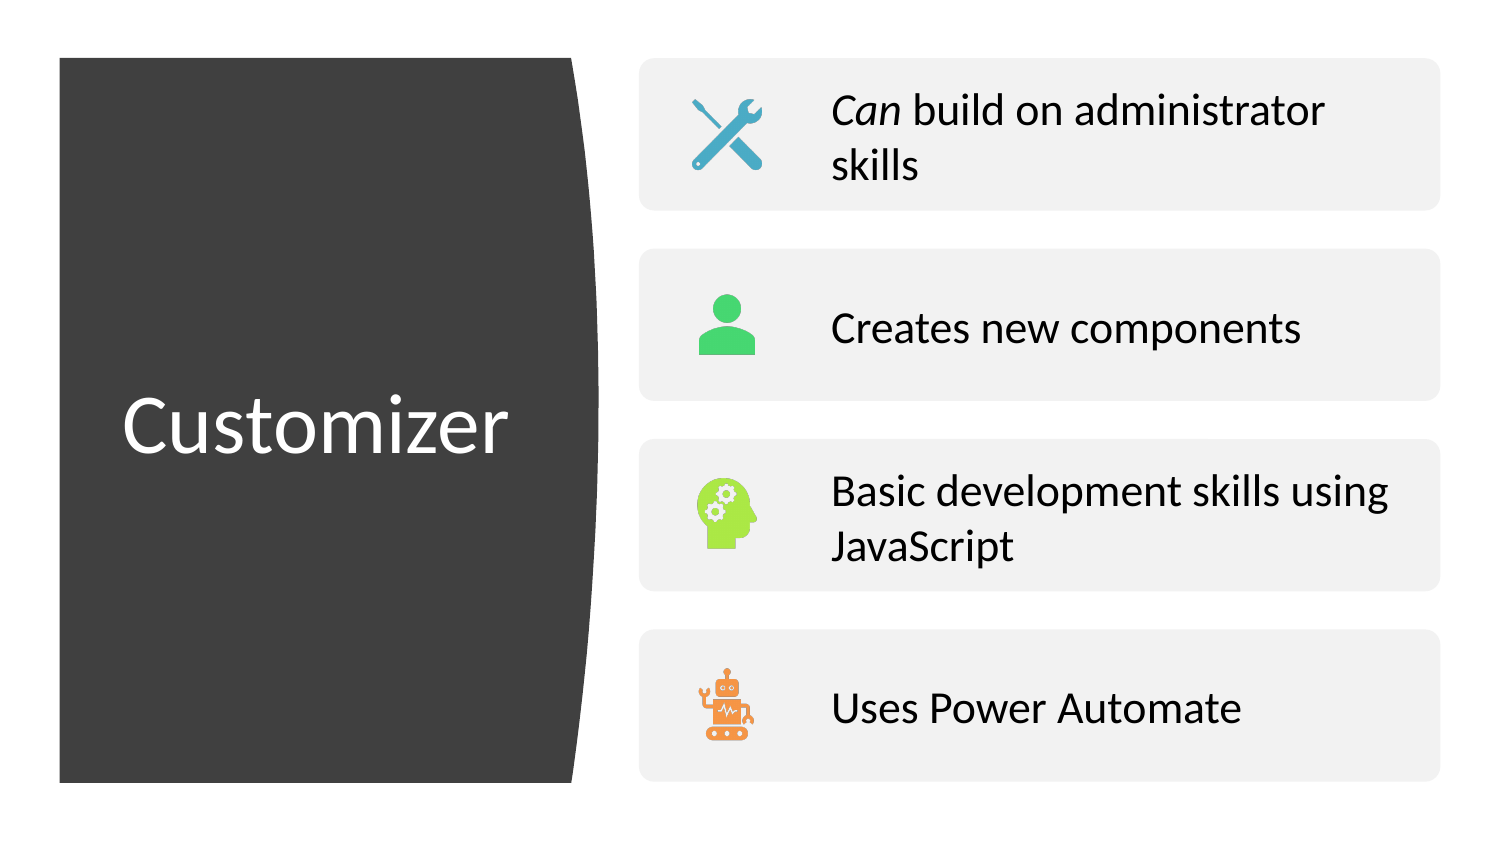

Can build on administrator skills
Creates new components
Basic development skills using JavaScript
Uses Power Automate
# Customizer